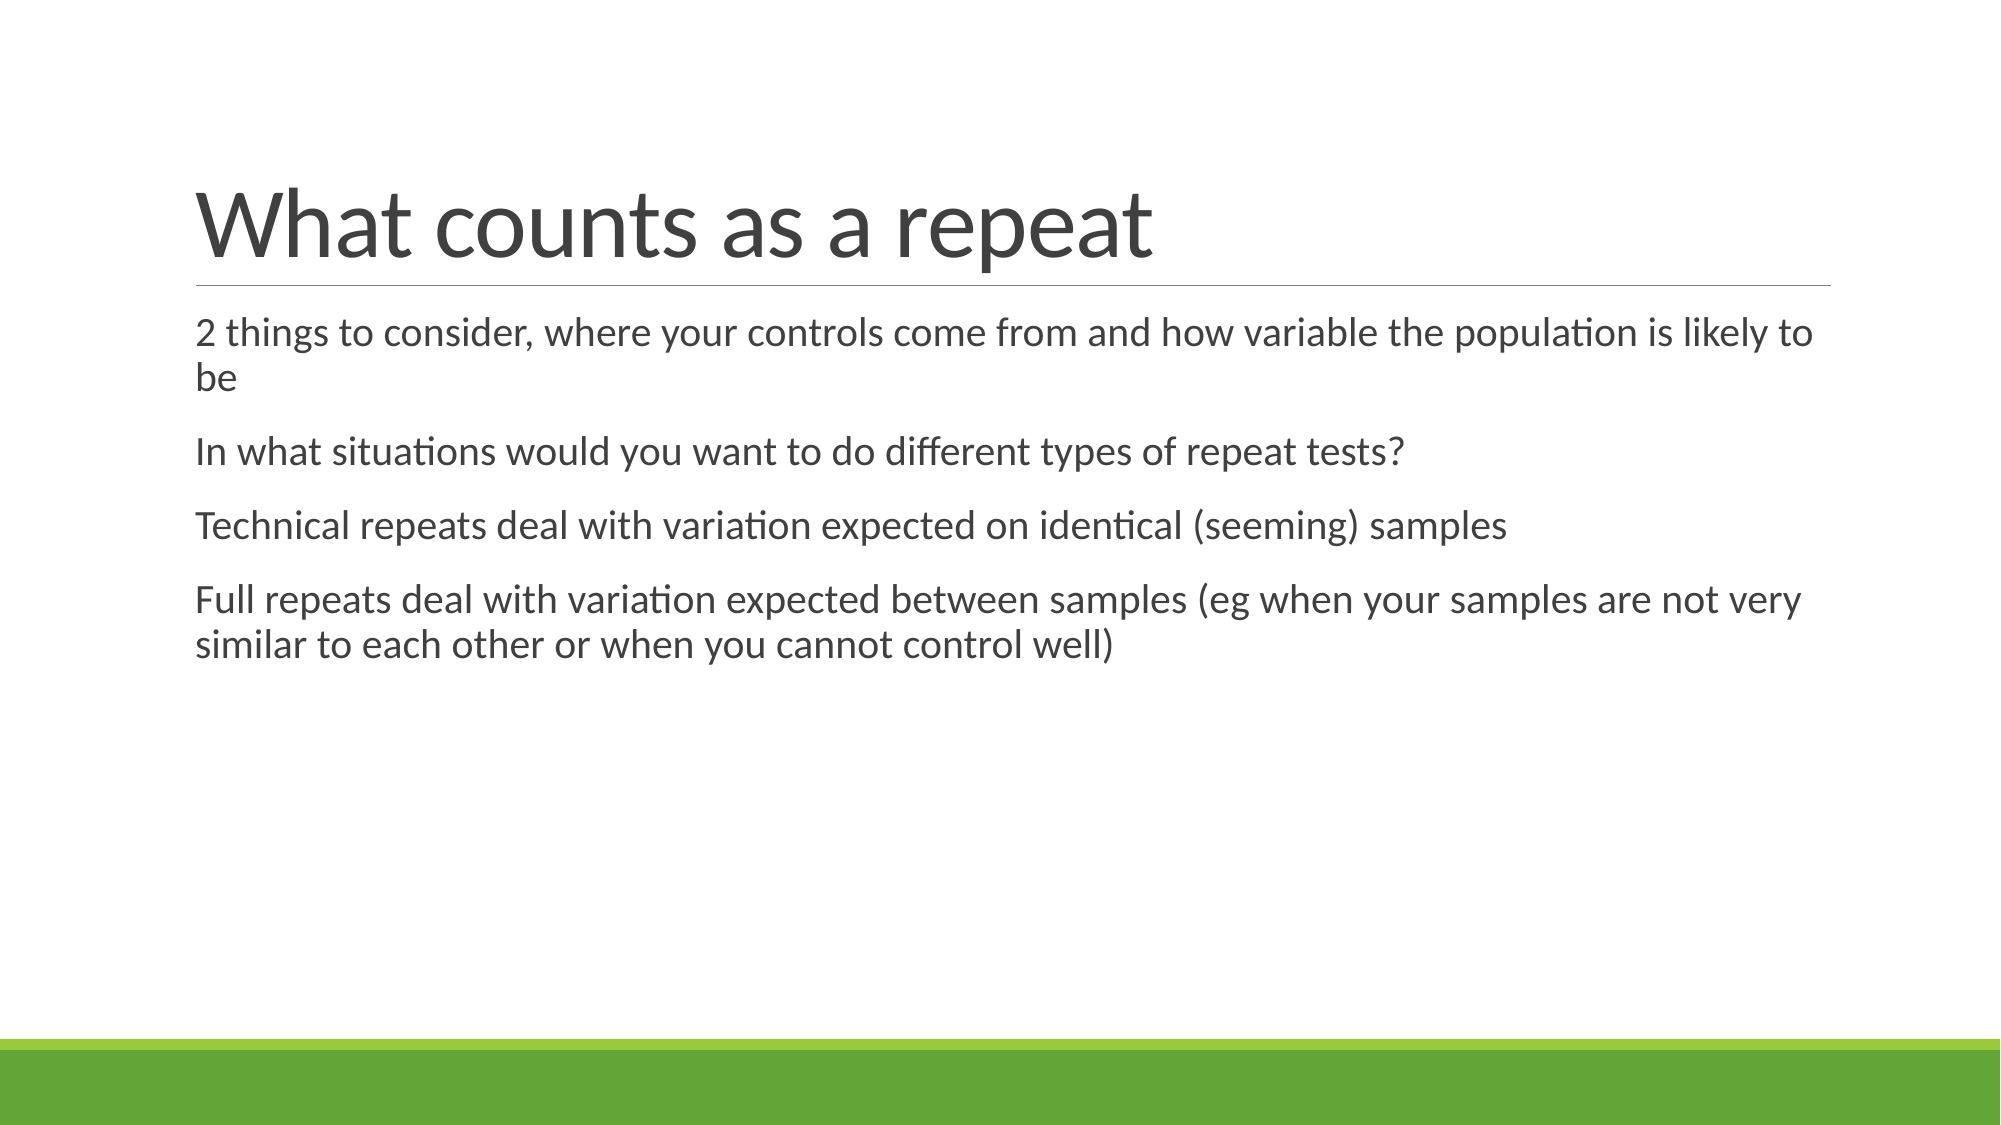

# What counts as a repeat
2 things to consider, where your controls come from and how variable the population is likely to be
In what situations would you want to do different types of repeat tests?
Technical repeats deal with variation expected on identical (seeming) samples
Full repeats deal with variation expected between samples (eg when your samples are not very similar to each other or when you cannot control well)